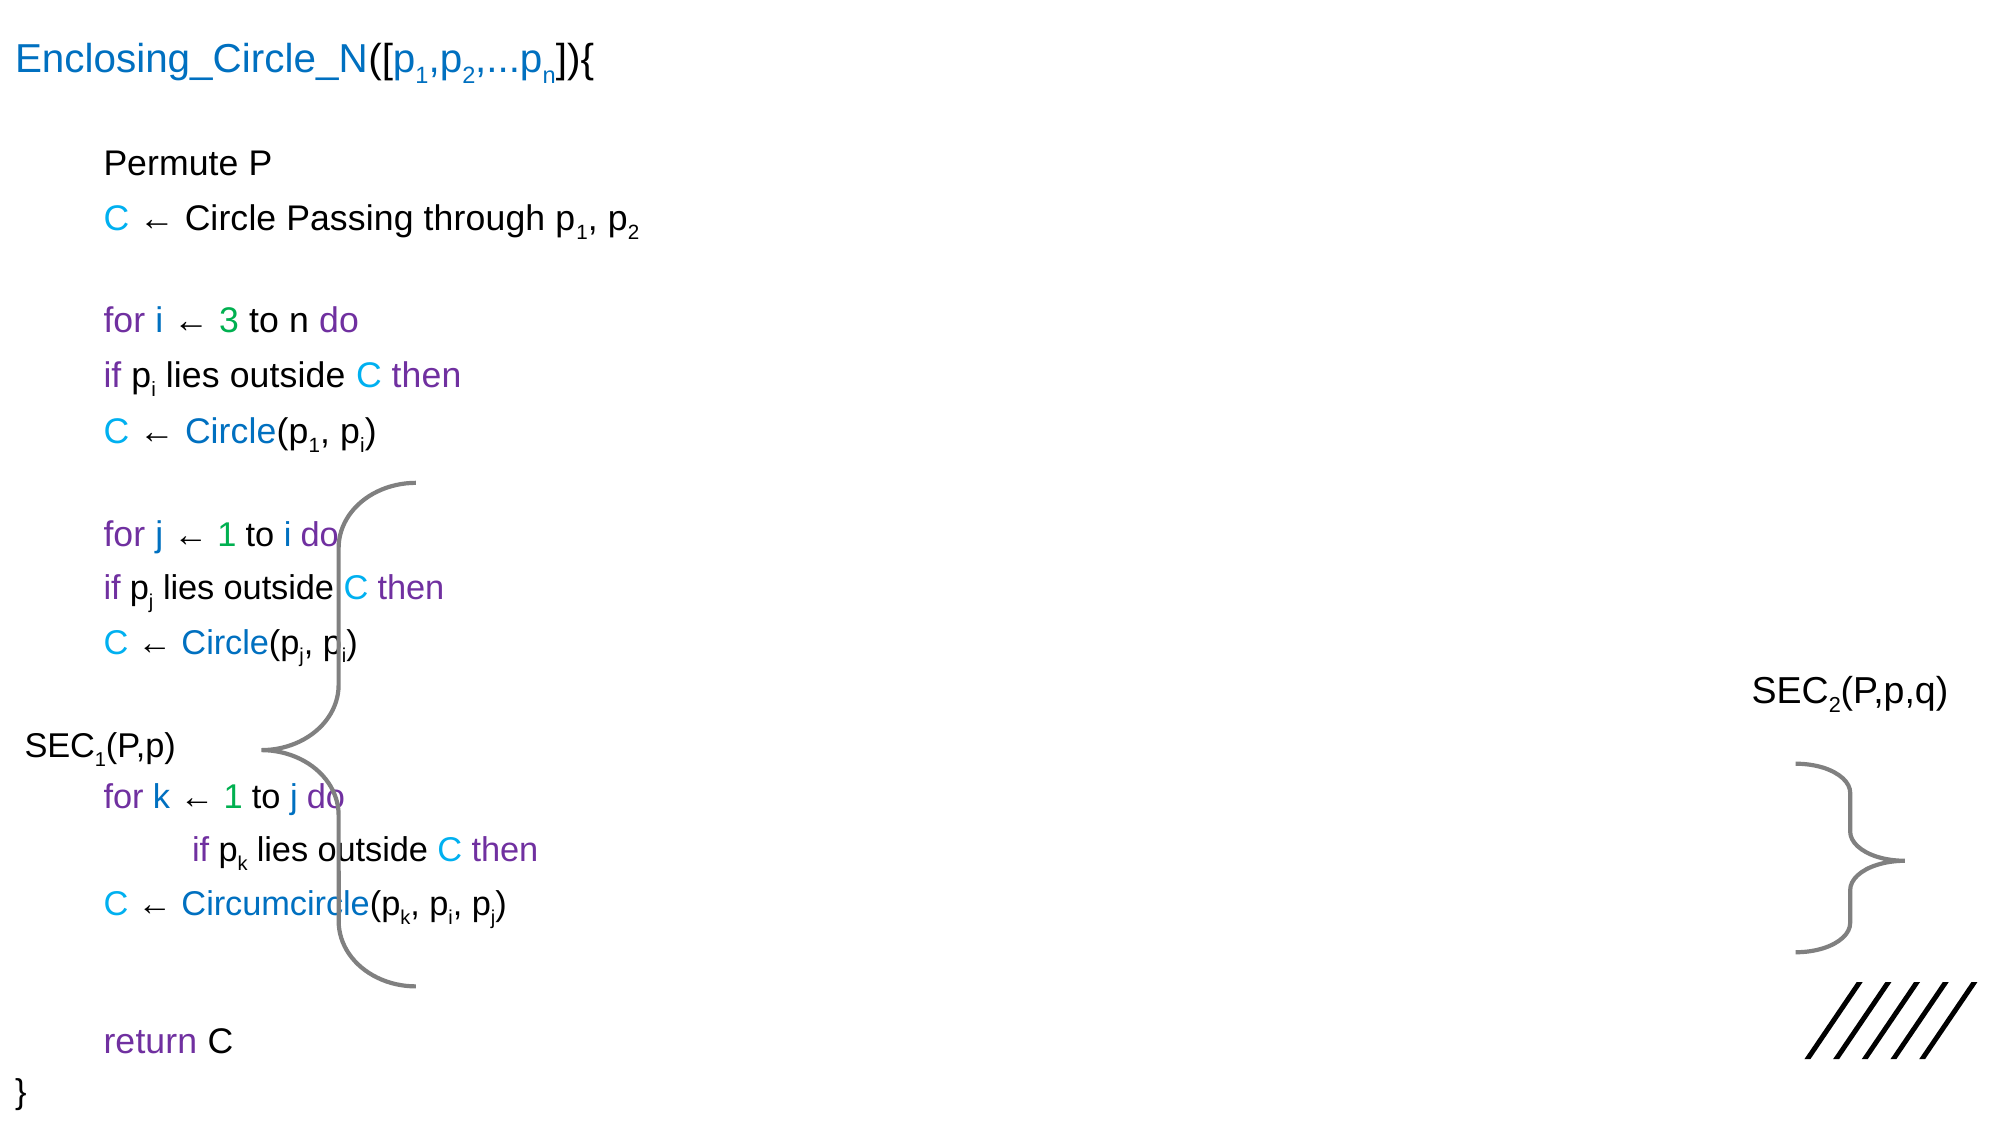

Enclosing_Circle_N([p1,p2,...pn]){

	Permute P
	C ← Circle Passing through p1, p2

	for i ← 3 to n do
		if pi lies outside C then
			C ← Circle(p1, pi)

			for j ← 1 to i do
 				if pj lies outside C then
					C ← Circle(pj, pi)

 SEC1(P,p)
					for k ← 1 to j do
				 		if pk lies outside C then
							C ← Circumcircle(pk, pi, pj)

	return C
}

SEC2(P,p,q)